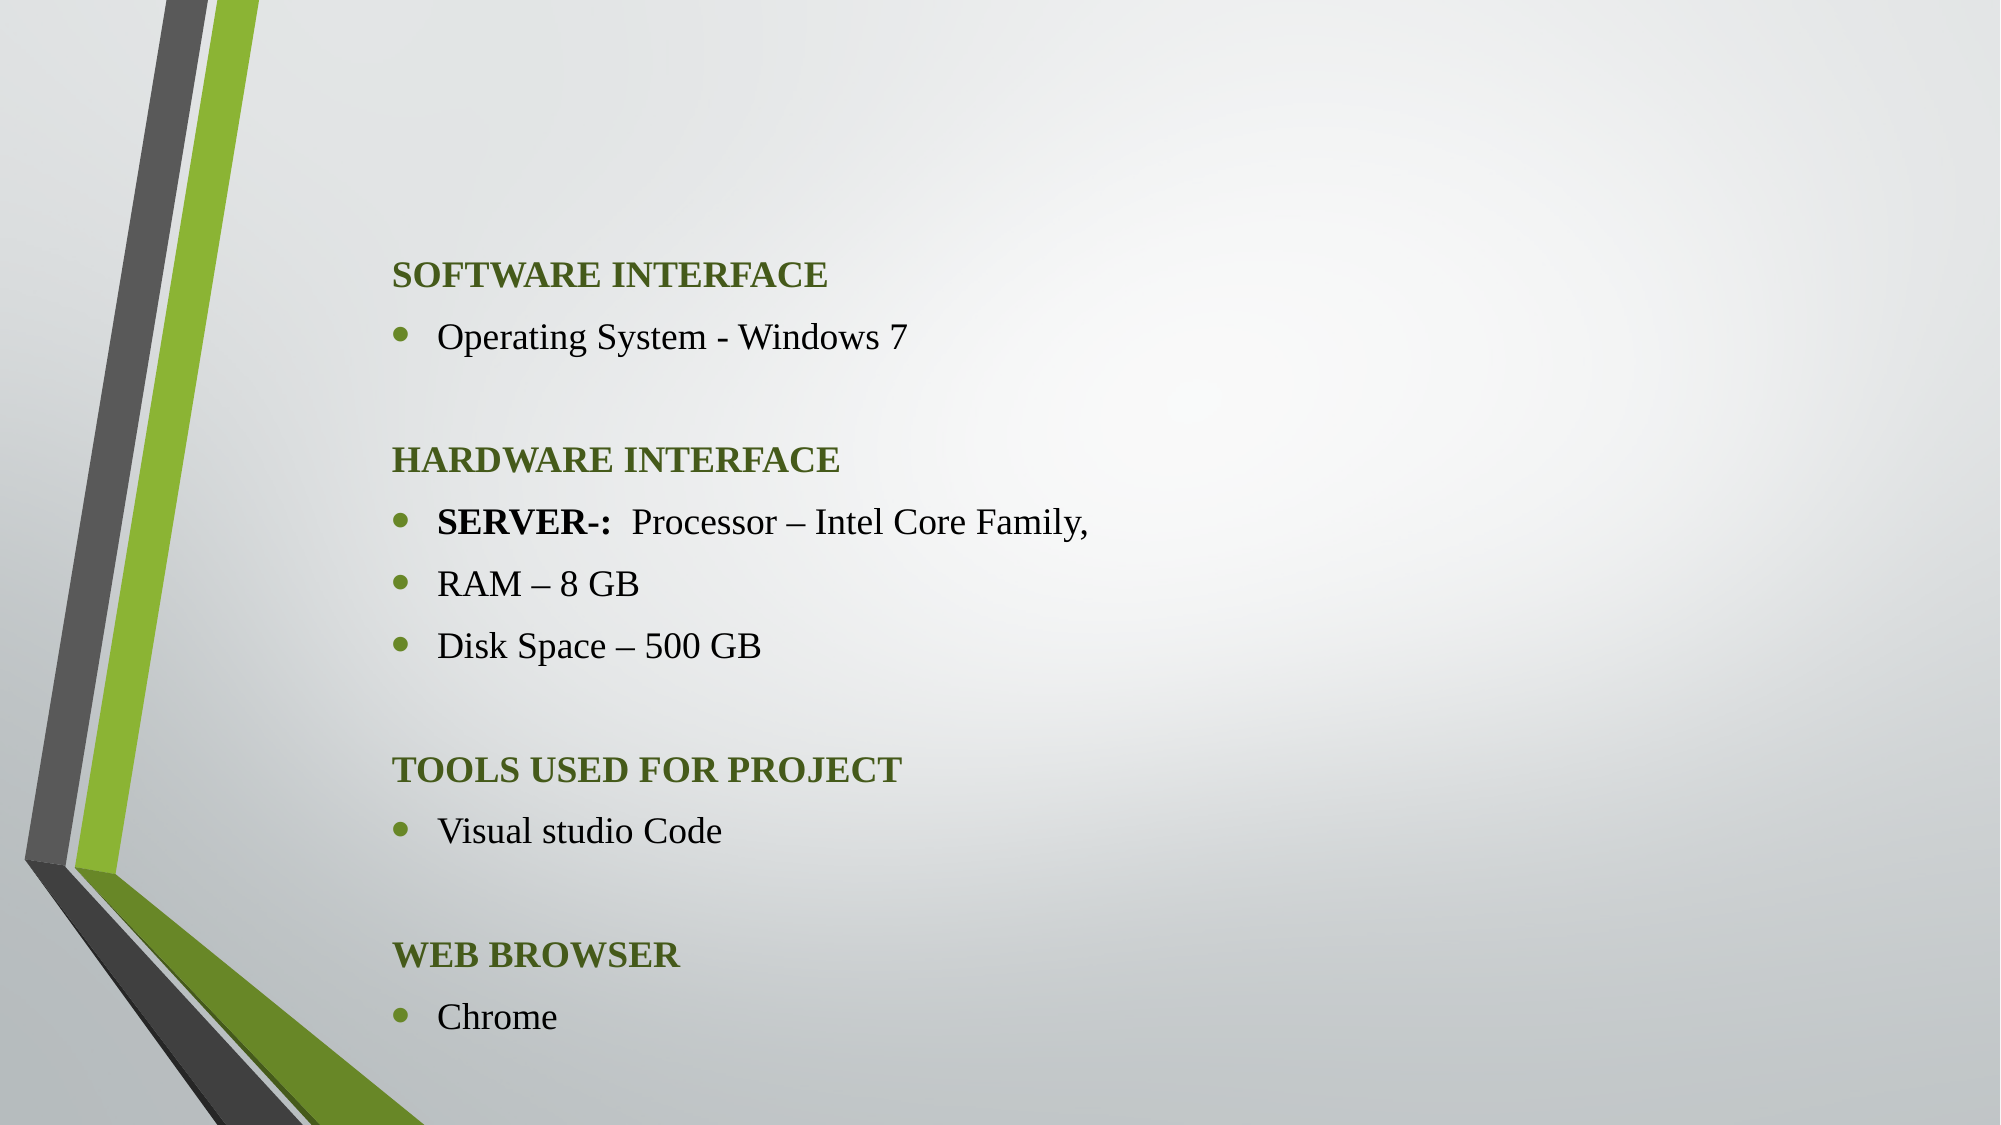

SOFTWARE INTERFACE
Operating System - Windows 7

HARDWARE INTERFACE
SERVER-:  Processor – Intel Core Family,
RAM – 8 GB
Disk Space – 500 GB

TOOLS USED FOR PROJECT
Visual studio Code

WEB BROWSER
Chrome